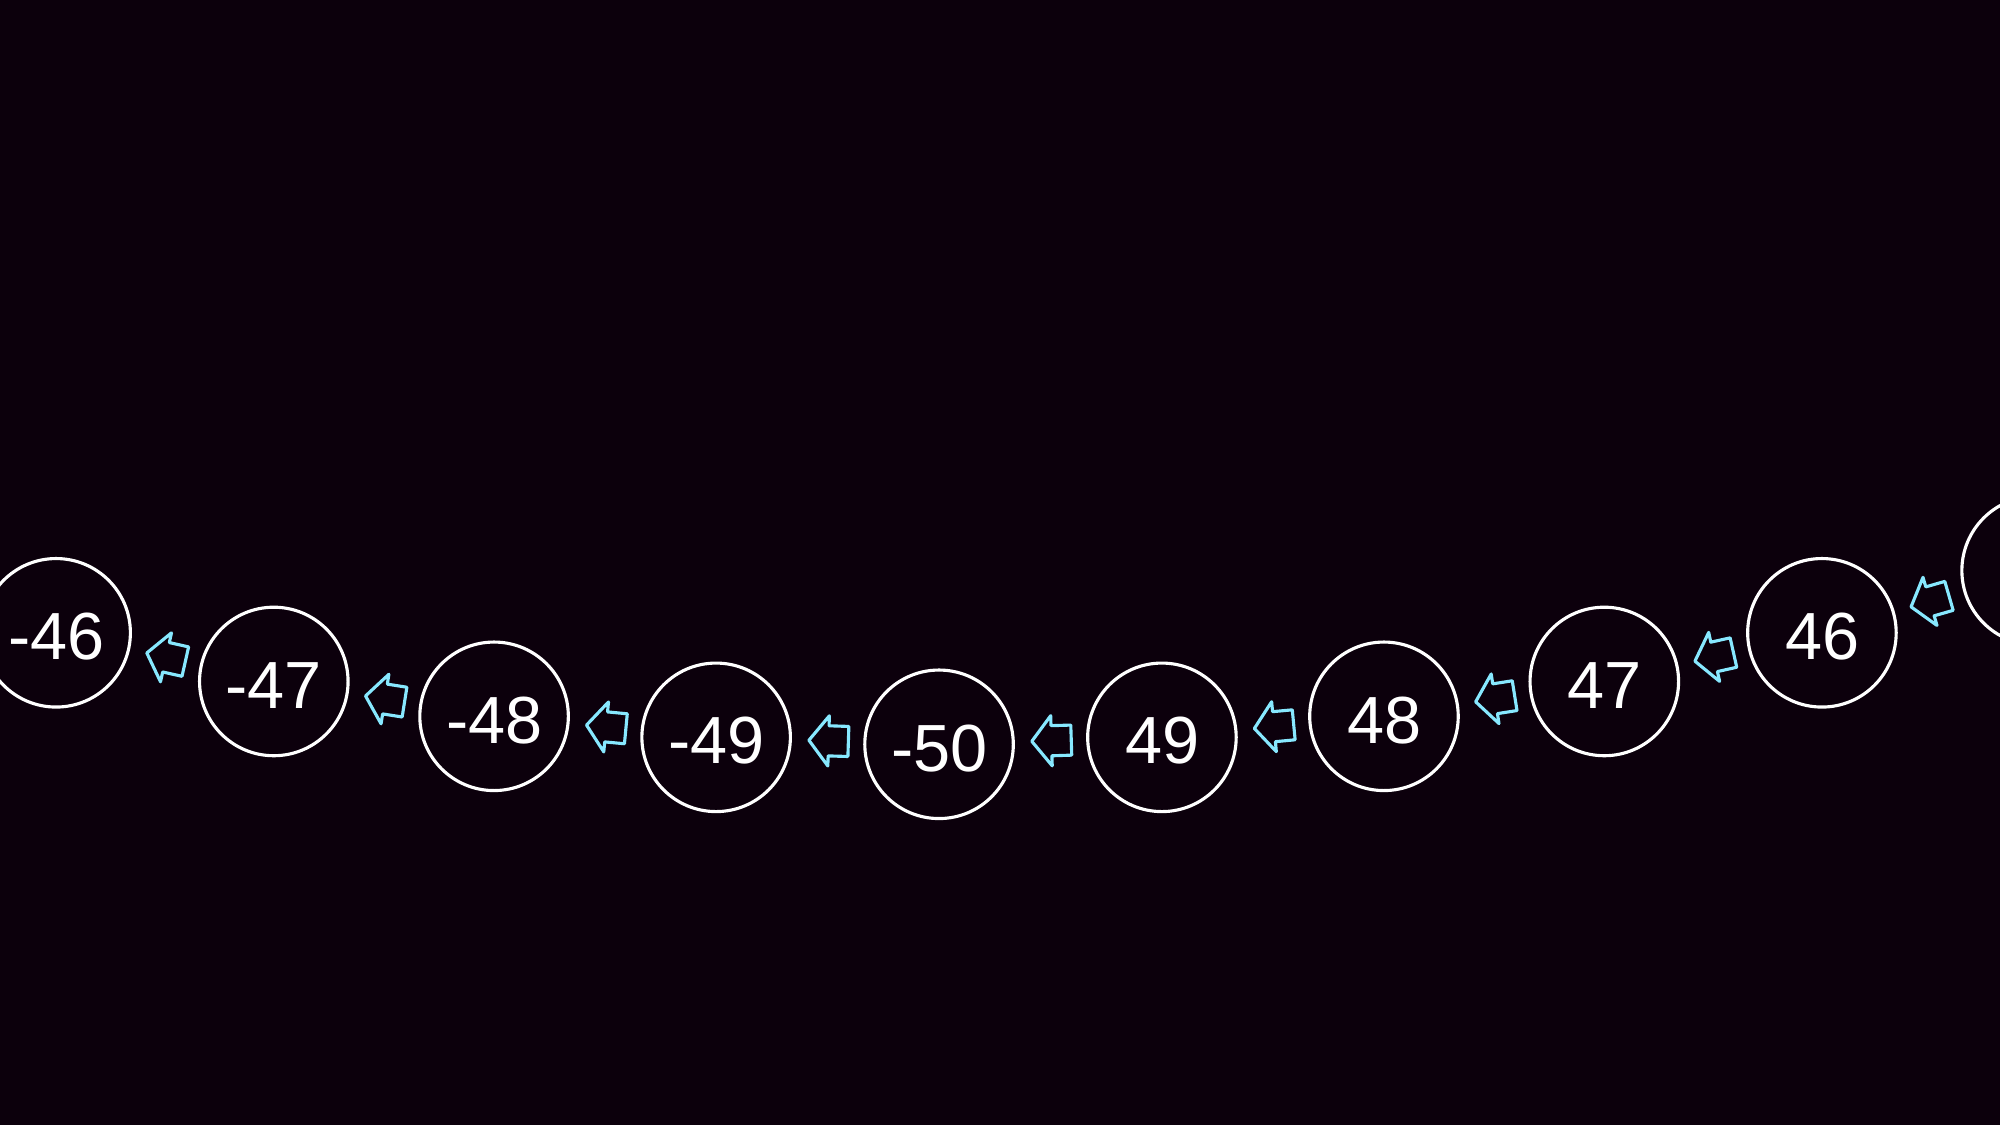

0
-1
1
-2
2

-3
3

-4
4

-5
5

-6
6

-7
7

-8
8

-9
9

-10
10

-11
11

-12
12

-13
13

-14
14

15
-15

16
-16

17
-17

18
-18

19
-19

20
-20

-21
21

-22
22

-23
23

-24
24

-25
25

-26
26

-27
27

-28
28

-29
29

-30
30

-31
31

-32
32

-33
33

-34
34

-35
35

-36
36

-37
37

-38
38

-39
39

-40
40

-41
41

-42
42

-43
43
-44
44

-45
45

-46
46

-47
47

-48
48
-49
49
-50